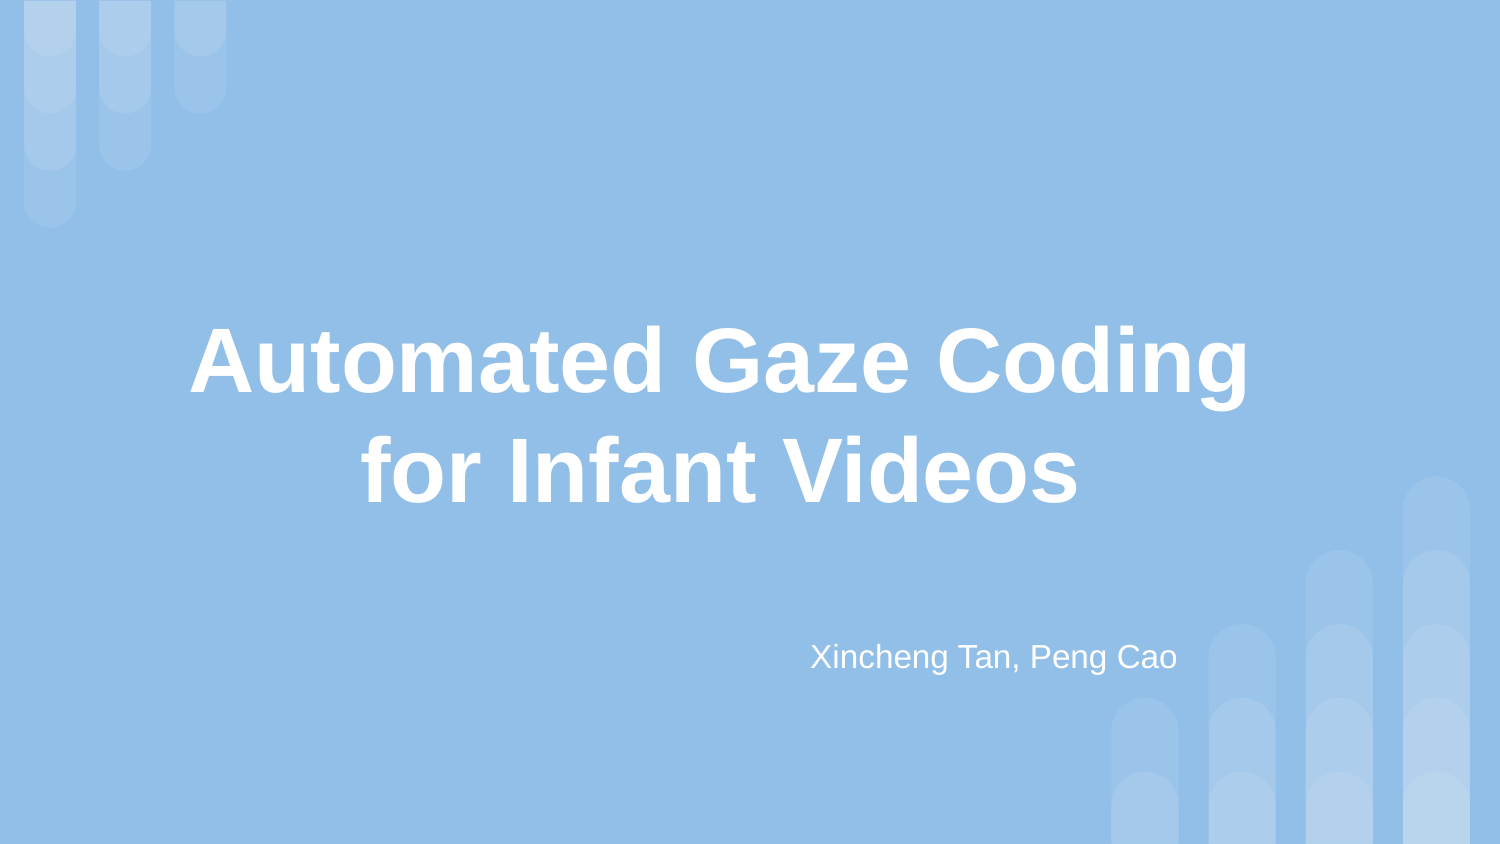

# Automated Gaze Coding for Infant Videos
Xincheng Tan, Peng Cao